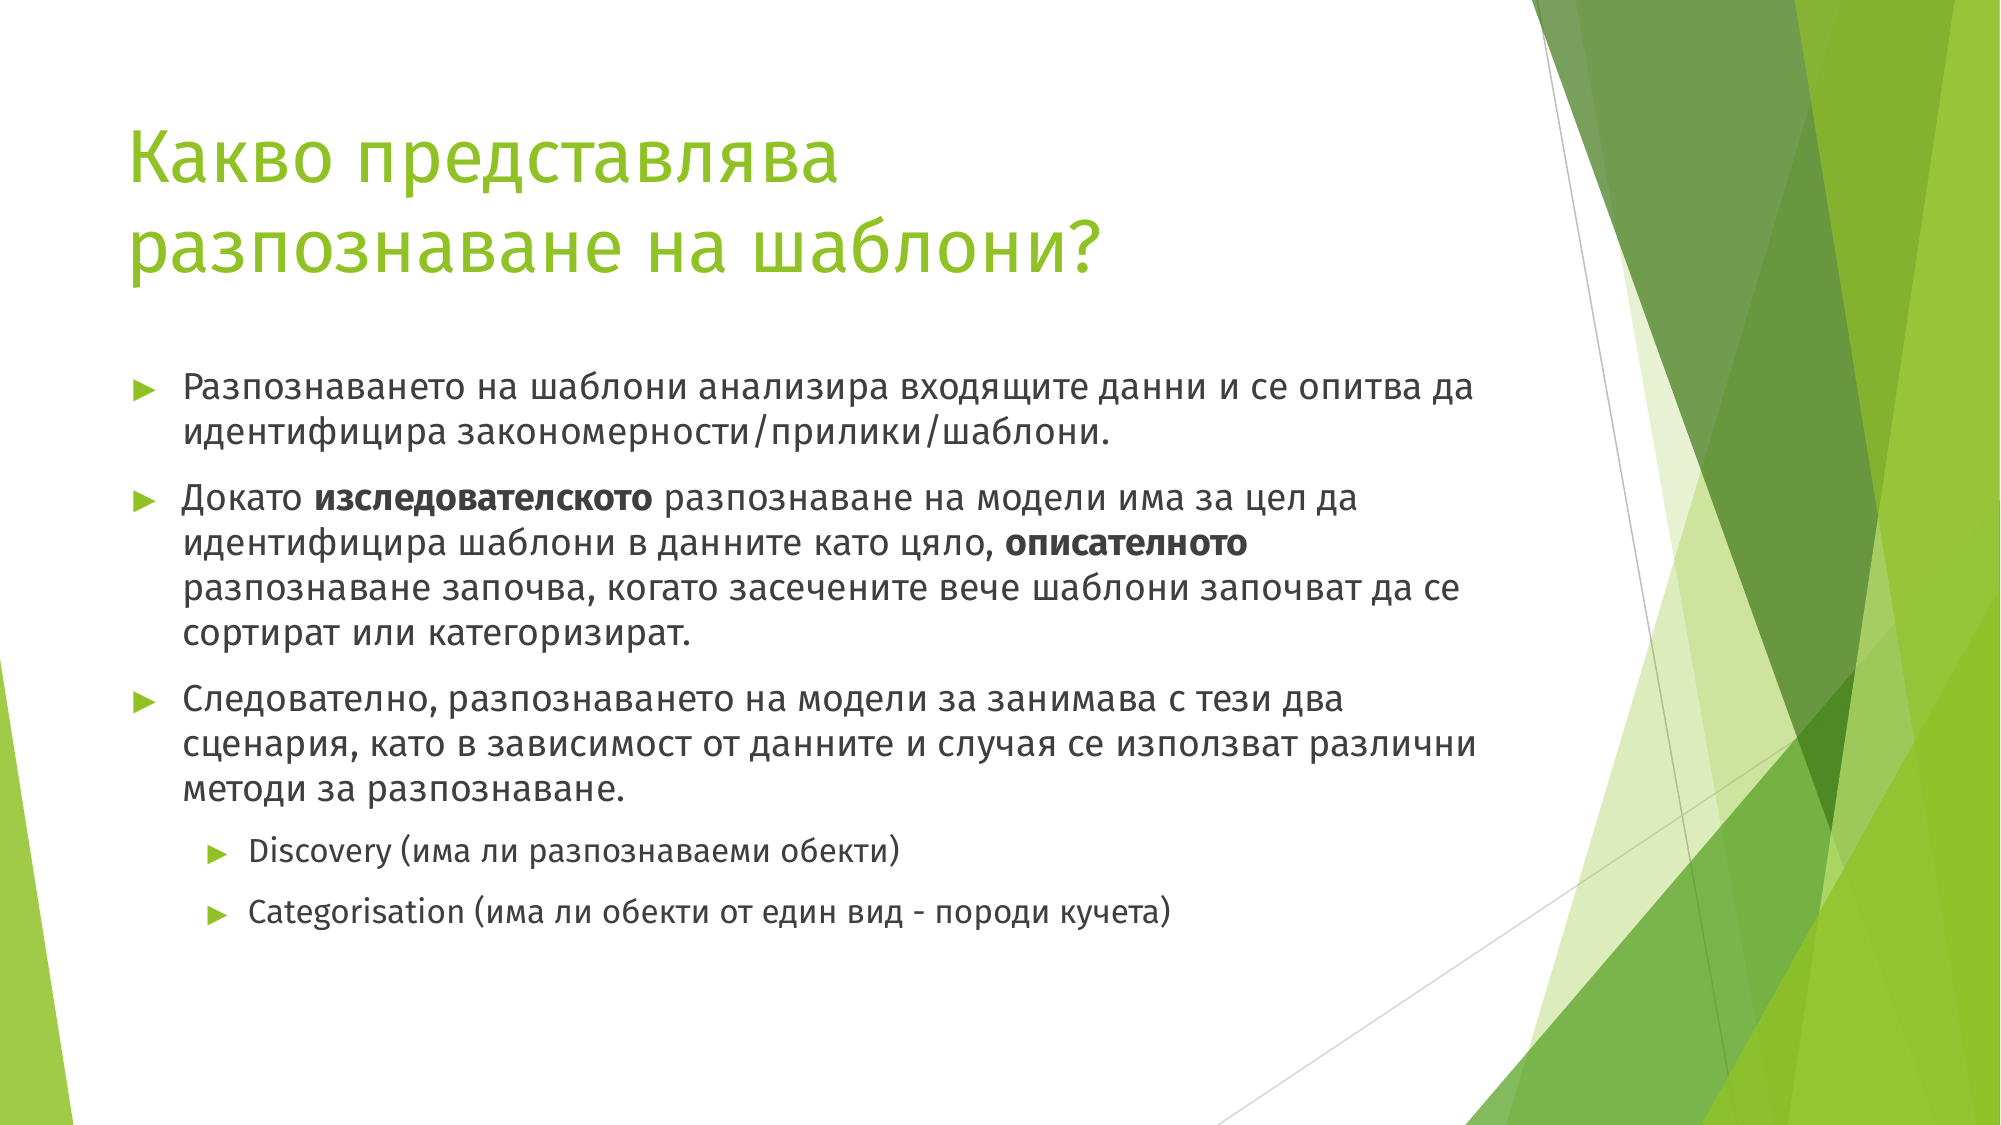

# Какво представлява разпознаване на шаблони?
Разпознаването на шаблони анализира входящите данни и се опитва да идентифицира закономерности/прилики/шаблони.
Докато изследователското разпознаване на модели има за цел да идентифицира шаблони в данните като цяло, описателното разпознаване започва, когато засечените вече шаблони започват да се сортират или категоризират.
Следователно, разпознаването на модели за занимава с тези два сценария, като в зависимост от данните и случая се използват различни методи за разпознаване.
Discovery (има ли разпознаваеми обекти)
Categorisation (има ли обекти от един вид - породи кучета)